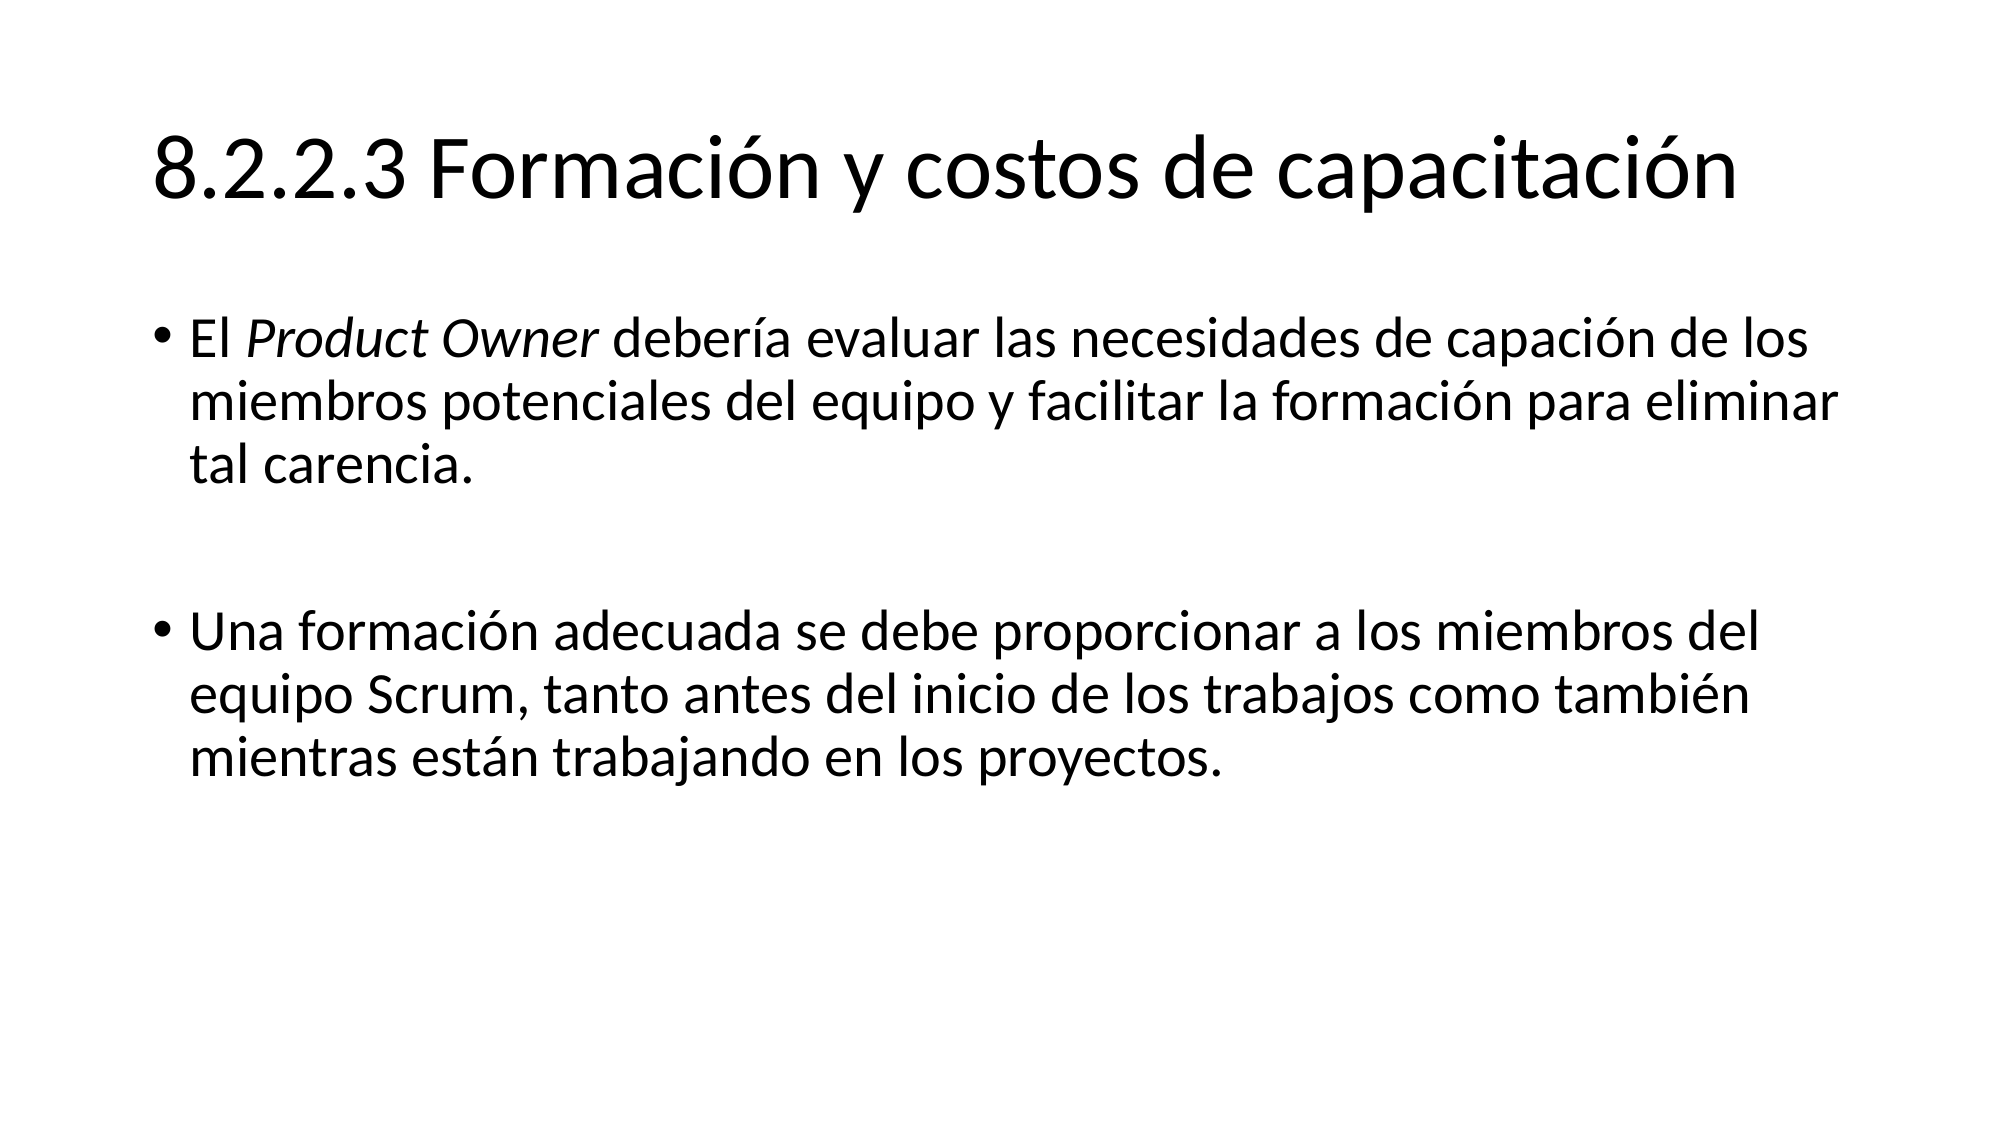

# 8.2.2.3 Formación y costos de capacitación
El Product Owner debería evaluar las necesidades de capación de los miembros potenciales del equipo y facilitar la formación para eliminar tal carencia.

Una formación adecuada se debe proporcionar a los miembros del equipo Scrum, tanto antes del inicio de los trabajos como también mientras están trabajando en los proyectos.